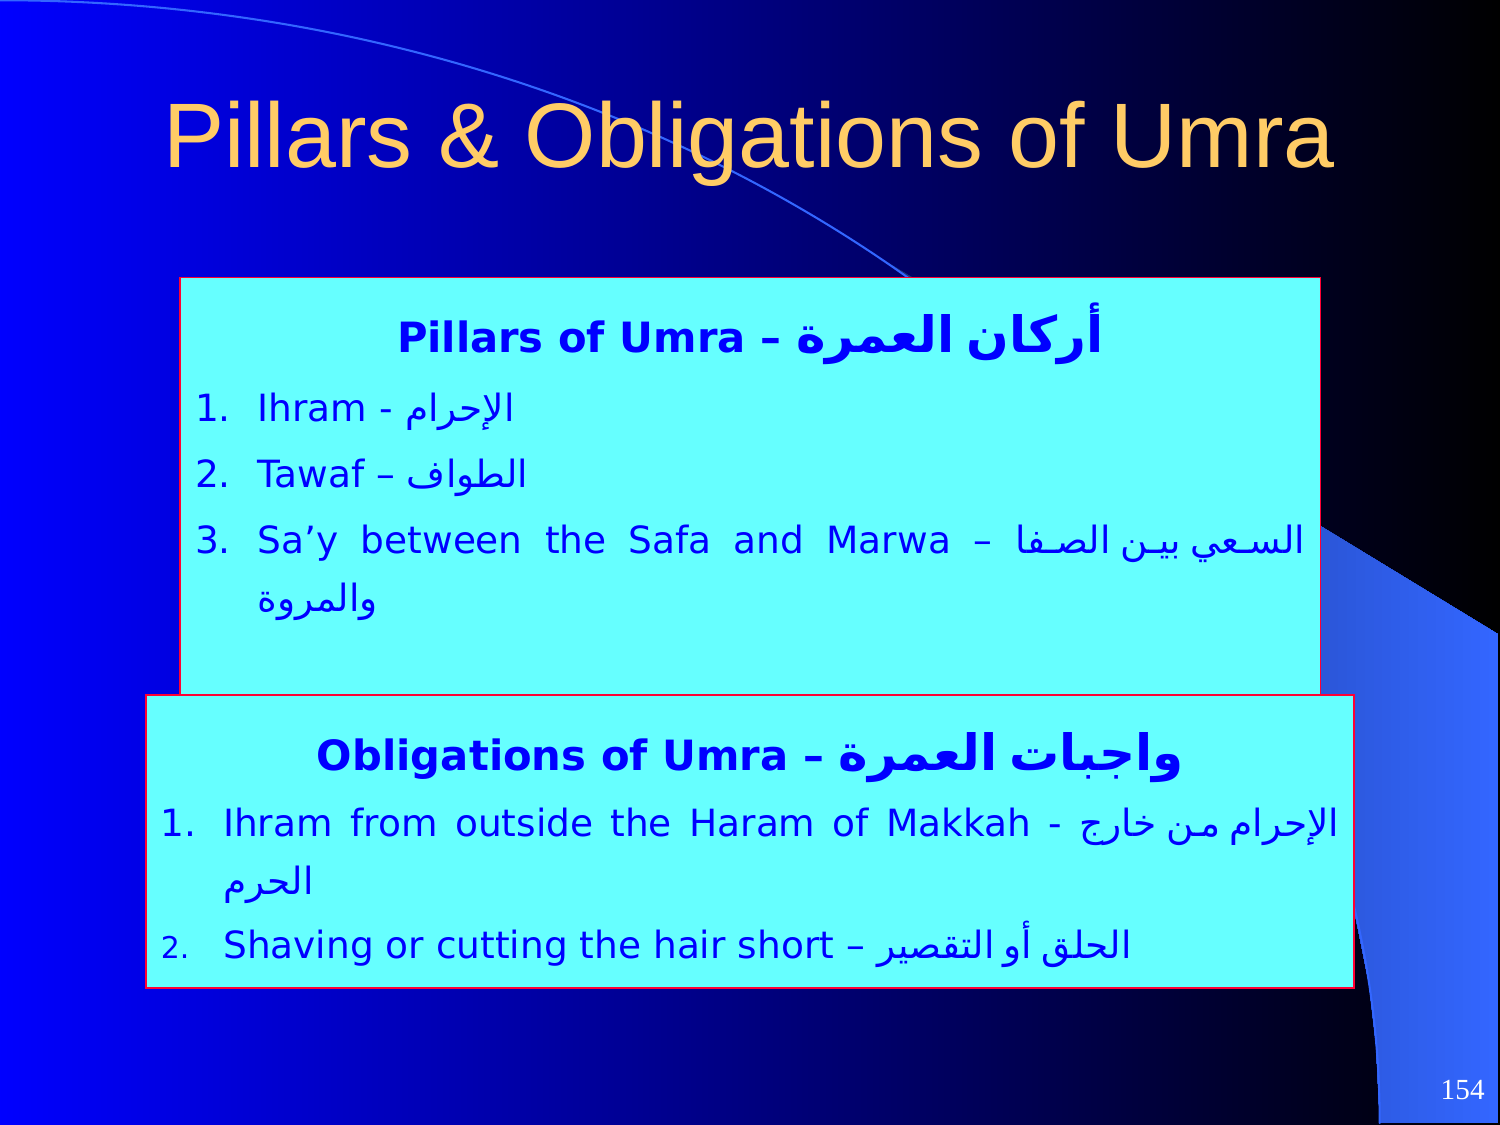

# Pillars & Obligations of Umra
Pillars of Umra – أركان العمرة
Ihram - الإحرام
Tawaf – الطواف
Sa’y between the Safa and Marwa – السعي بين الصفا والمروة
Obligations of Umra – واجبات العمرة
Ihram from outside the Haram of Makkah - الإحرام من خارج الحرم
Shaving or cutting the hair short – الحلق أو التقصير
154